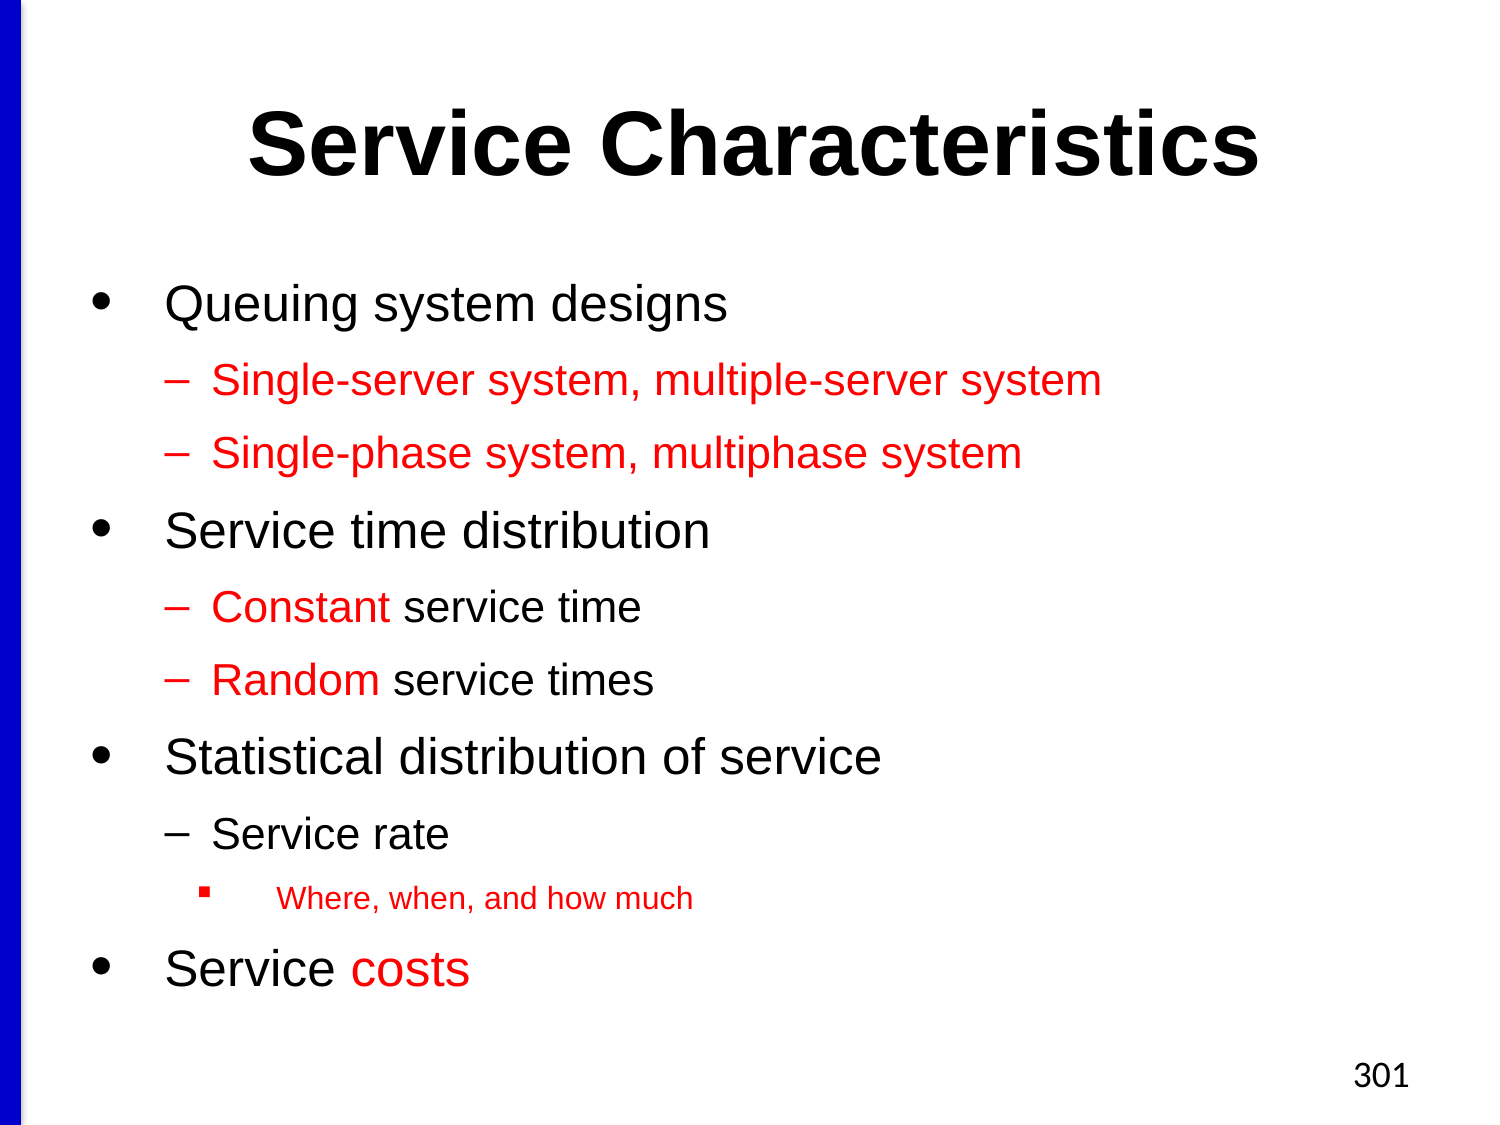

# Service Characteristics
Queuing system designs
Single-server system, multiple-server system
Single-phase system, multiphase system
Service time distribution
Constant service time
Random service times
Statistical distribution of service
Service rate
Where, when, and how much
Service costs

301